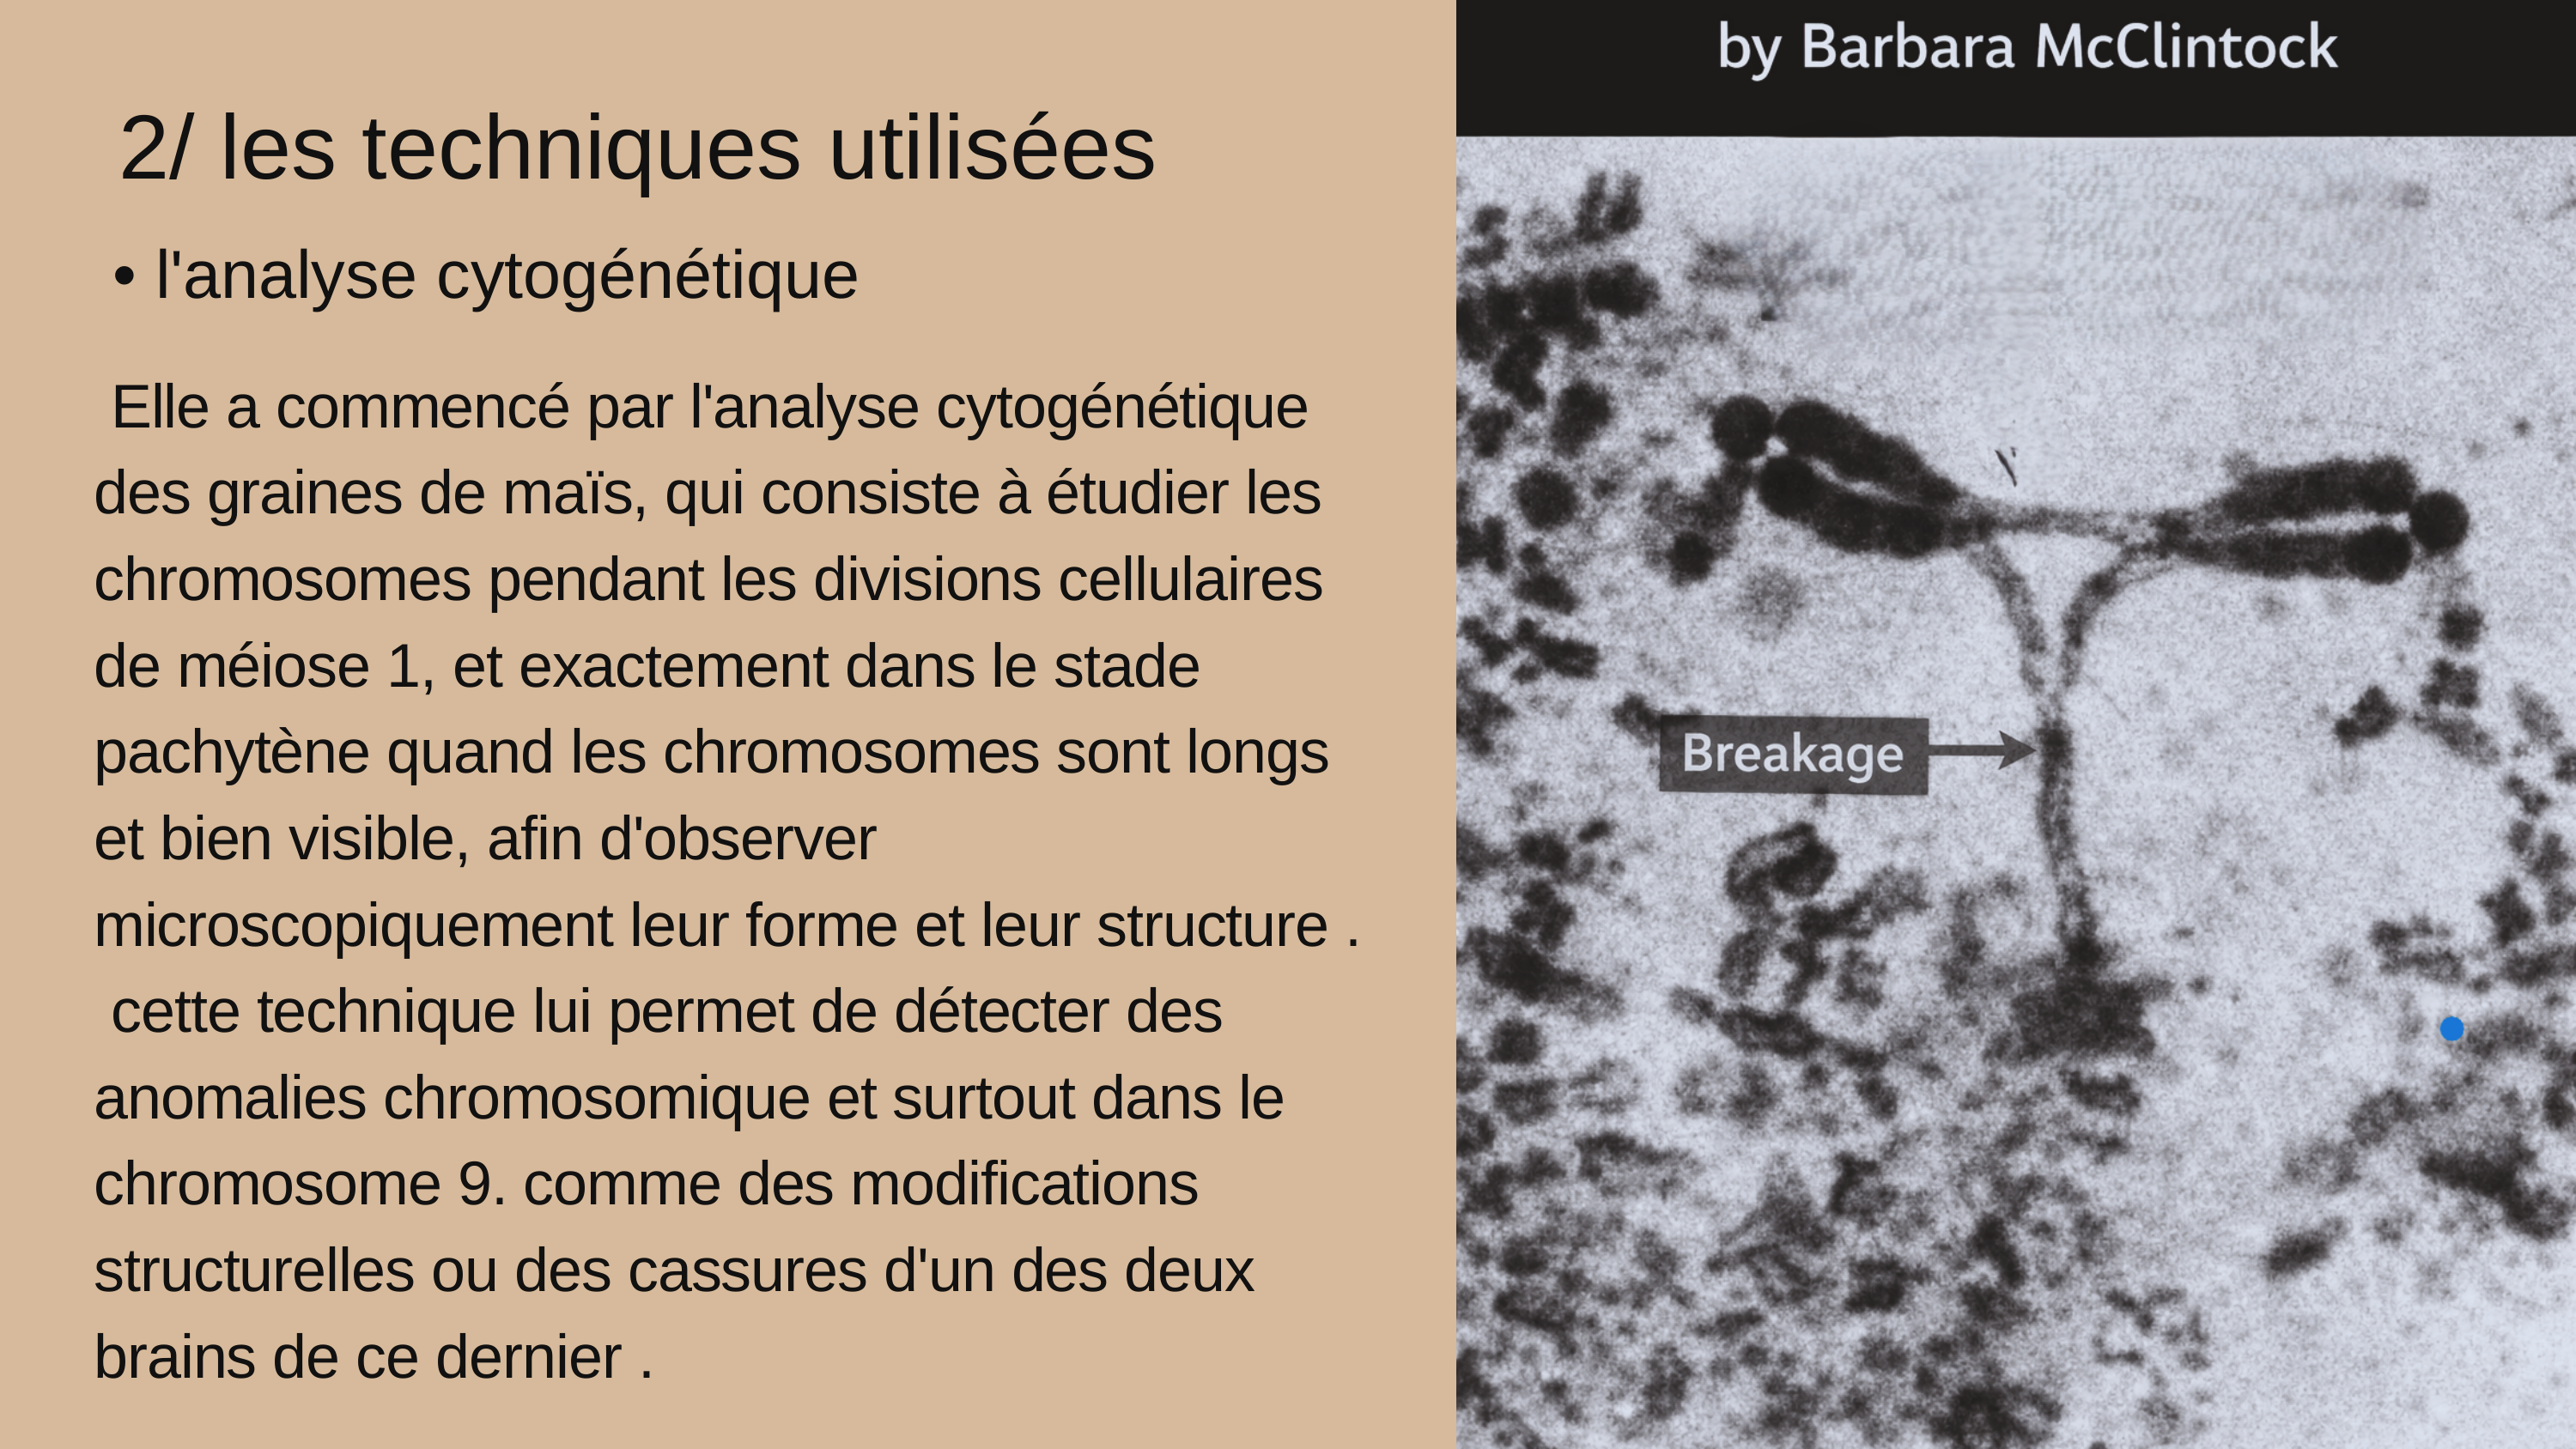

2/ les techniques utilisées
 • l'analyse cytogénétique
 Elle a commencé par l'analyse cytogénétique des graines de maïs, qui consiste à étudier les chromosomes pendant les divisions cellulaires de méiose 1, et exactement dans le stade pachytène quand les chromosomes sont longs et bien visible, afin d'observer microscopiquement leur forme et leur structure .
 cette technique lui permet de détecter des anomalies chromosomique et surtout dans le chromosome 9. comme des modifications structurelles ou des cassures d'un des deux brains de ce dernier .